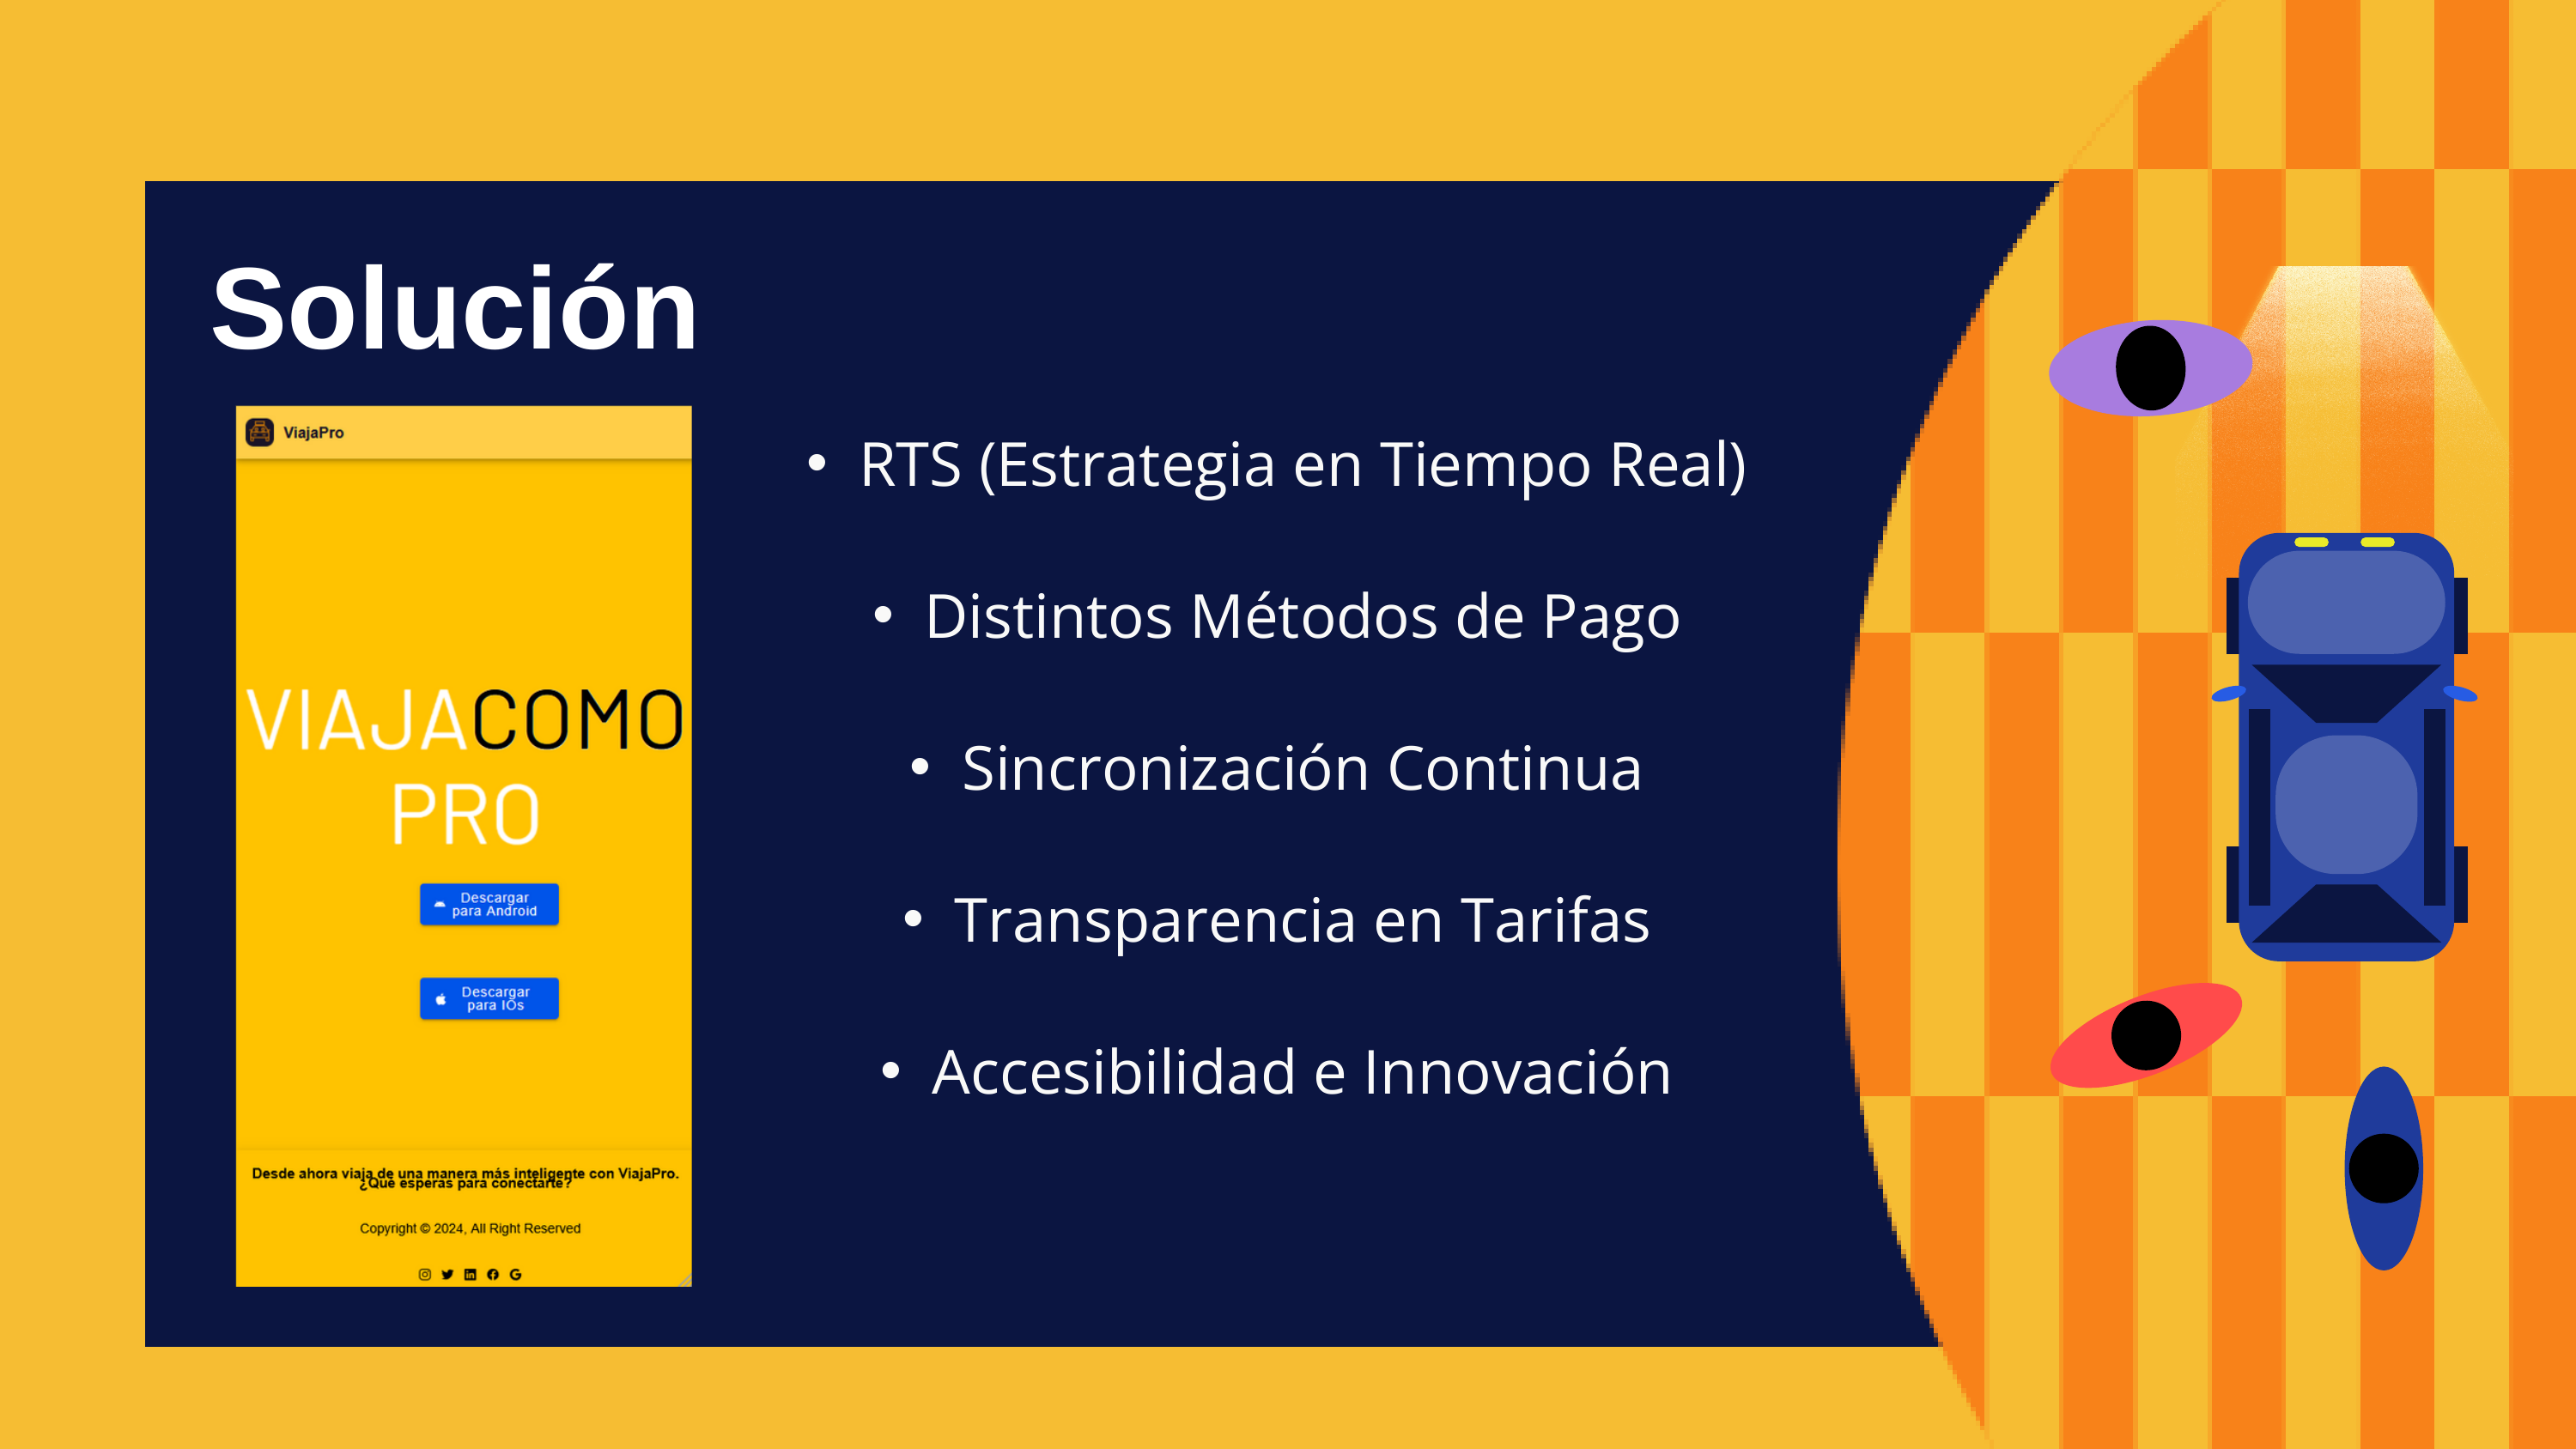

Solución

RTS (Estrategia en Tiempo Real)
Distintos Métodos de Pago
Sincronización Continua
Transparencia en Tarifas
Accesibilidad e Innovación